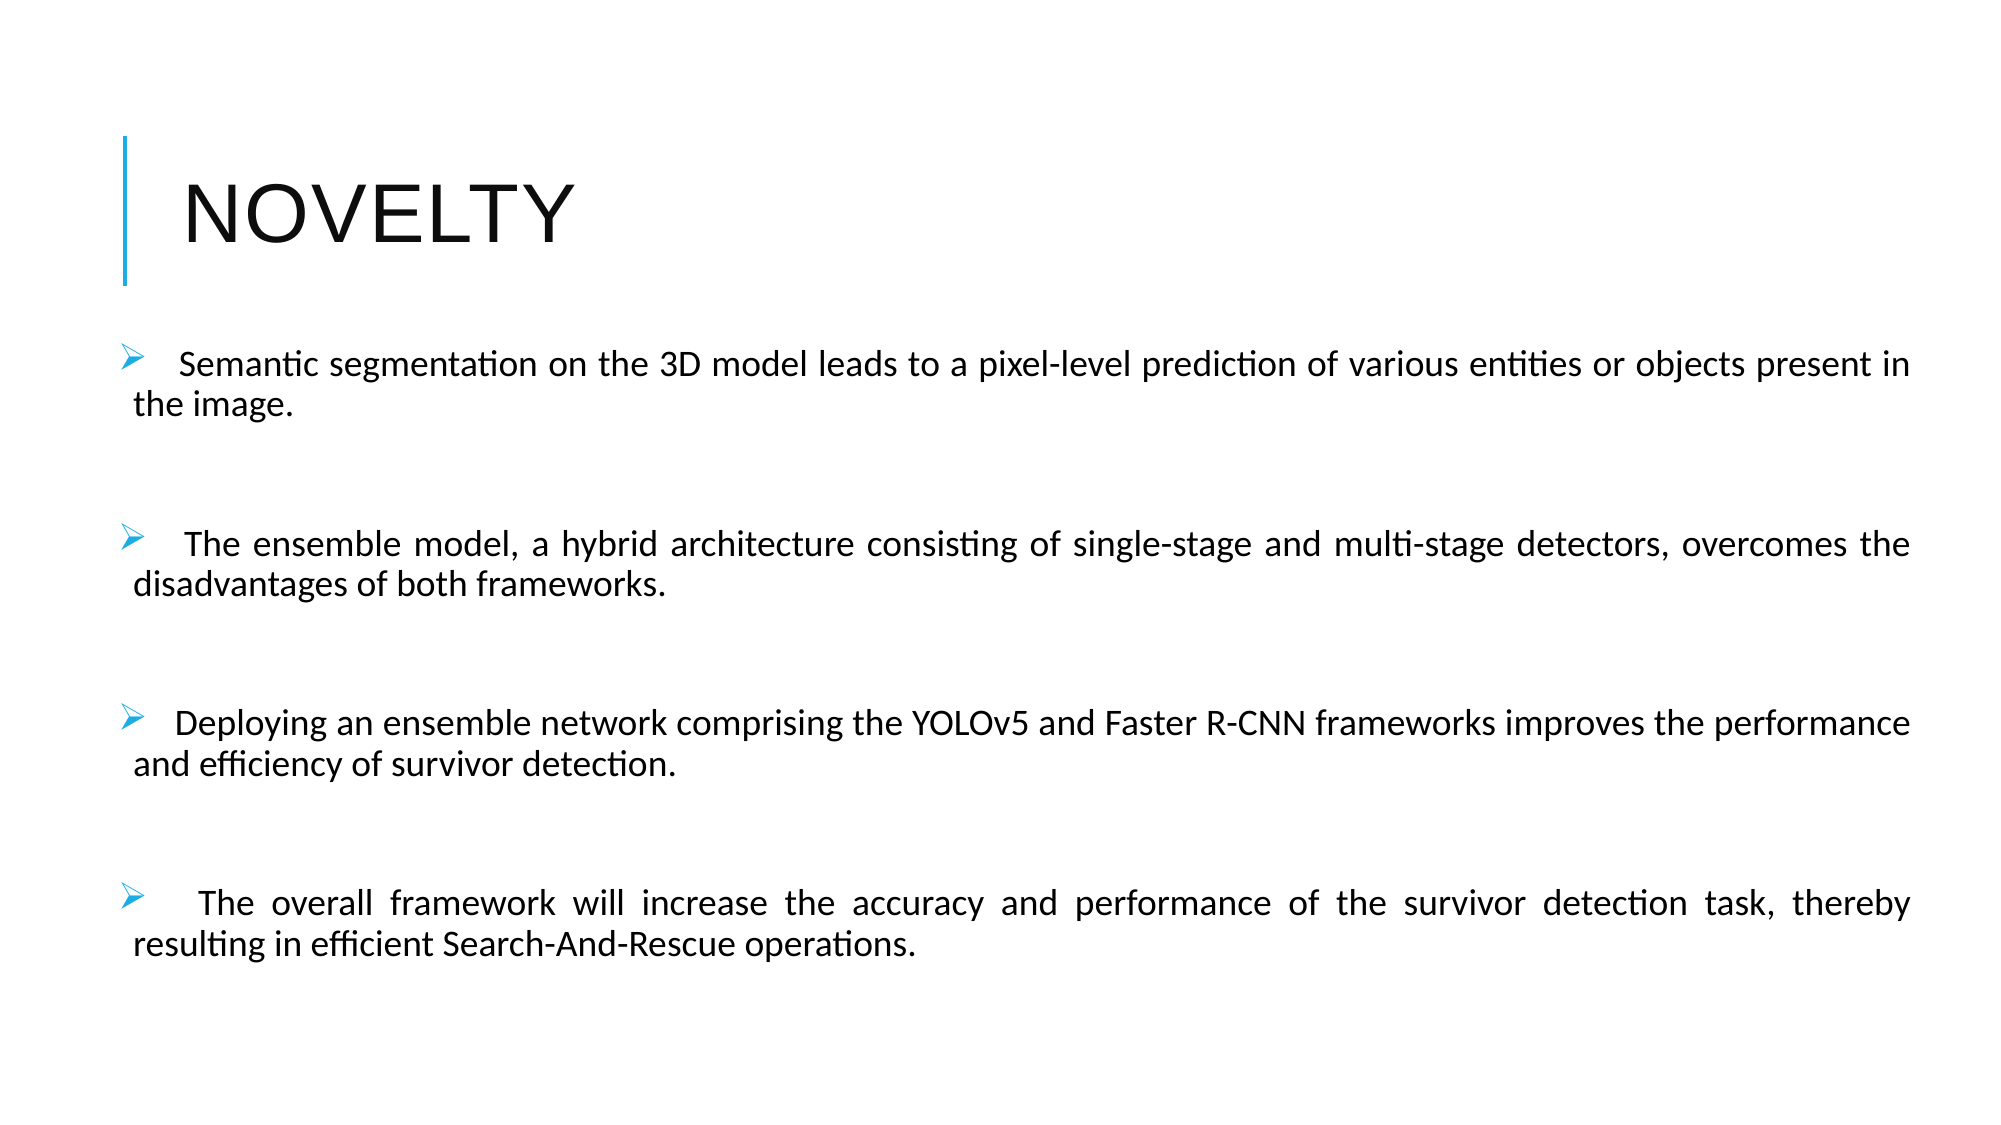

# NOVELTY
   Semantic segmentation on the 3D model leads to a pixel-level prediction of various entities or objects present in the image.

   The ensemble model, a hybrid architecture consisting of single-stage and multi-stage detectors, overcomes the disadvantages of both frameworks.

   Deploying an ensemble network comprising the YOLOv5 and Faster R-CNN frameworks improves the performance and efficiency of survivor detection.

   The overall framework will increase the accuracy and performance of the survivor detection task, thereby resulting in efficient Search-And-Rescue operations.